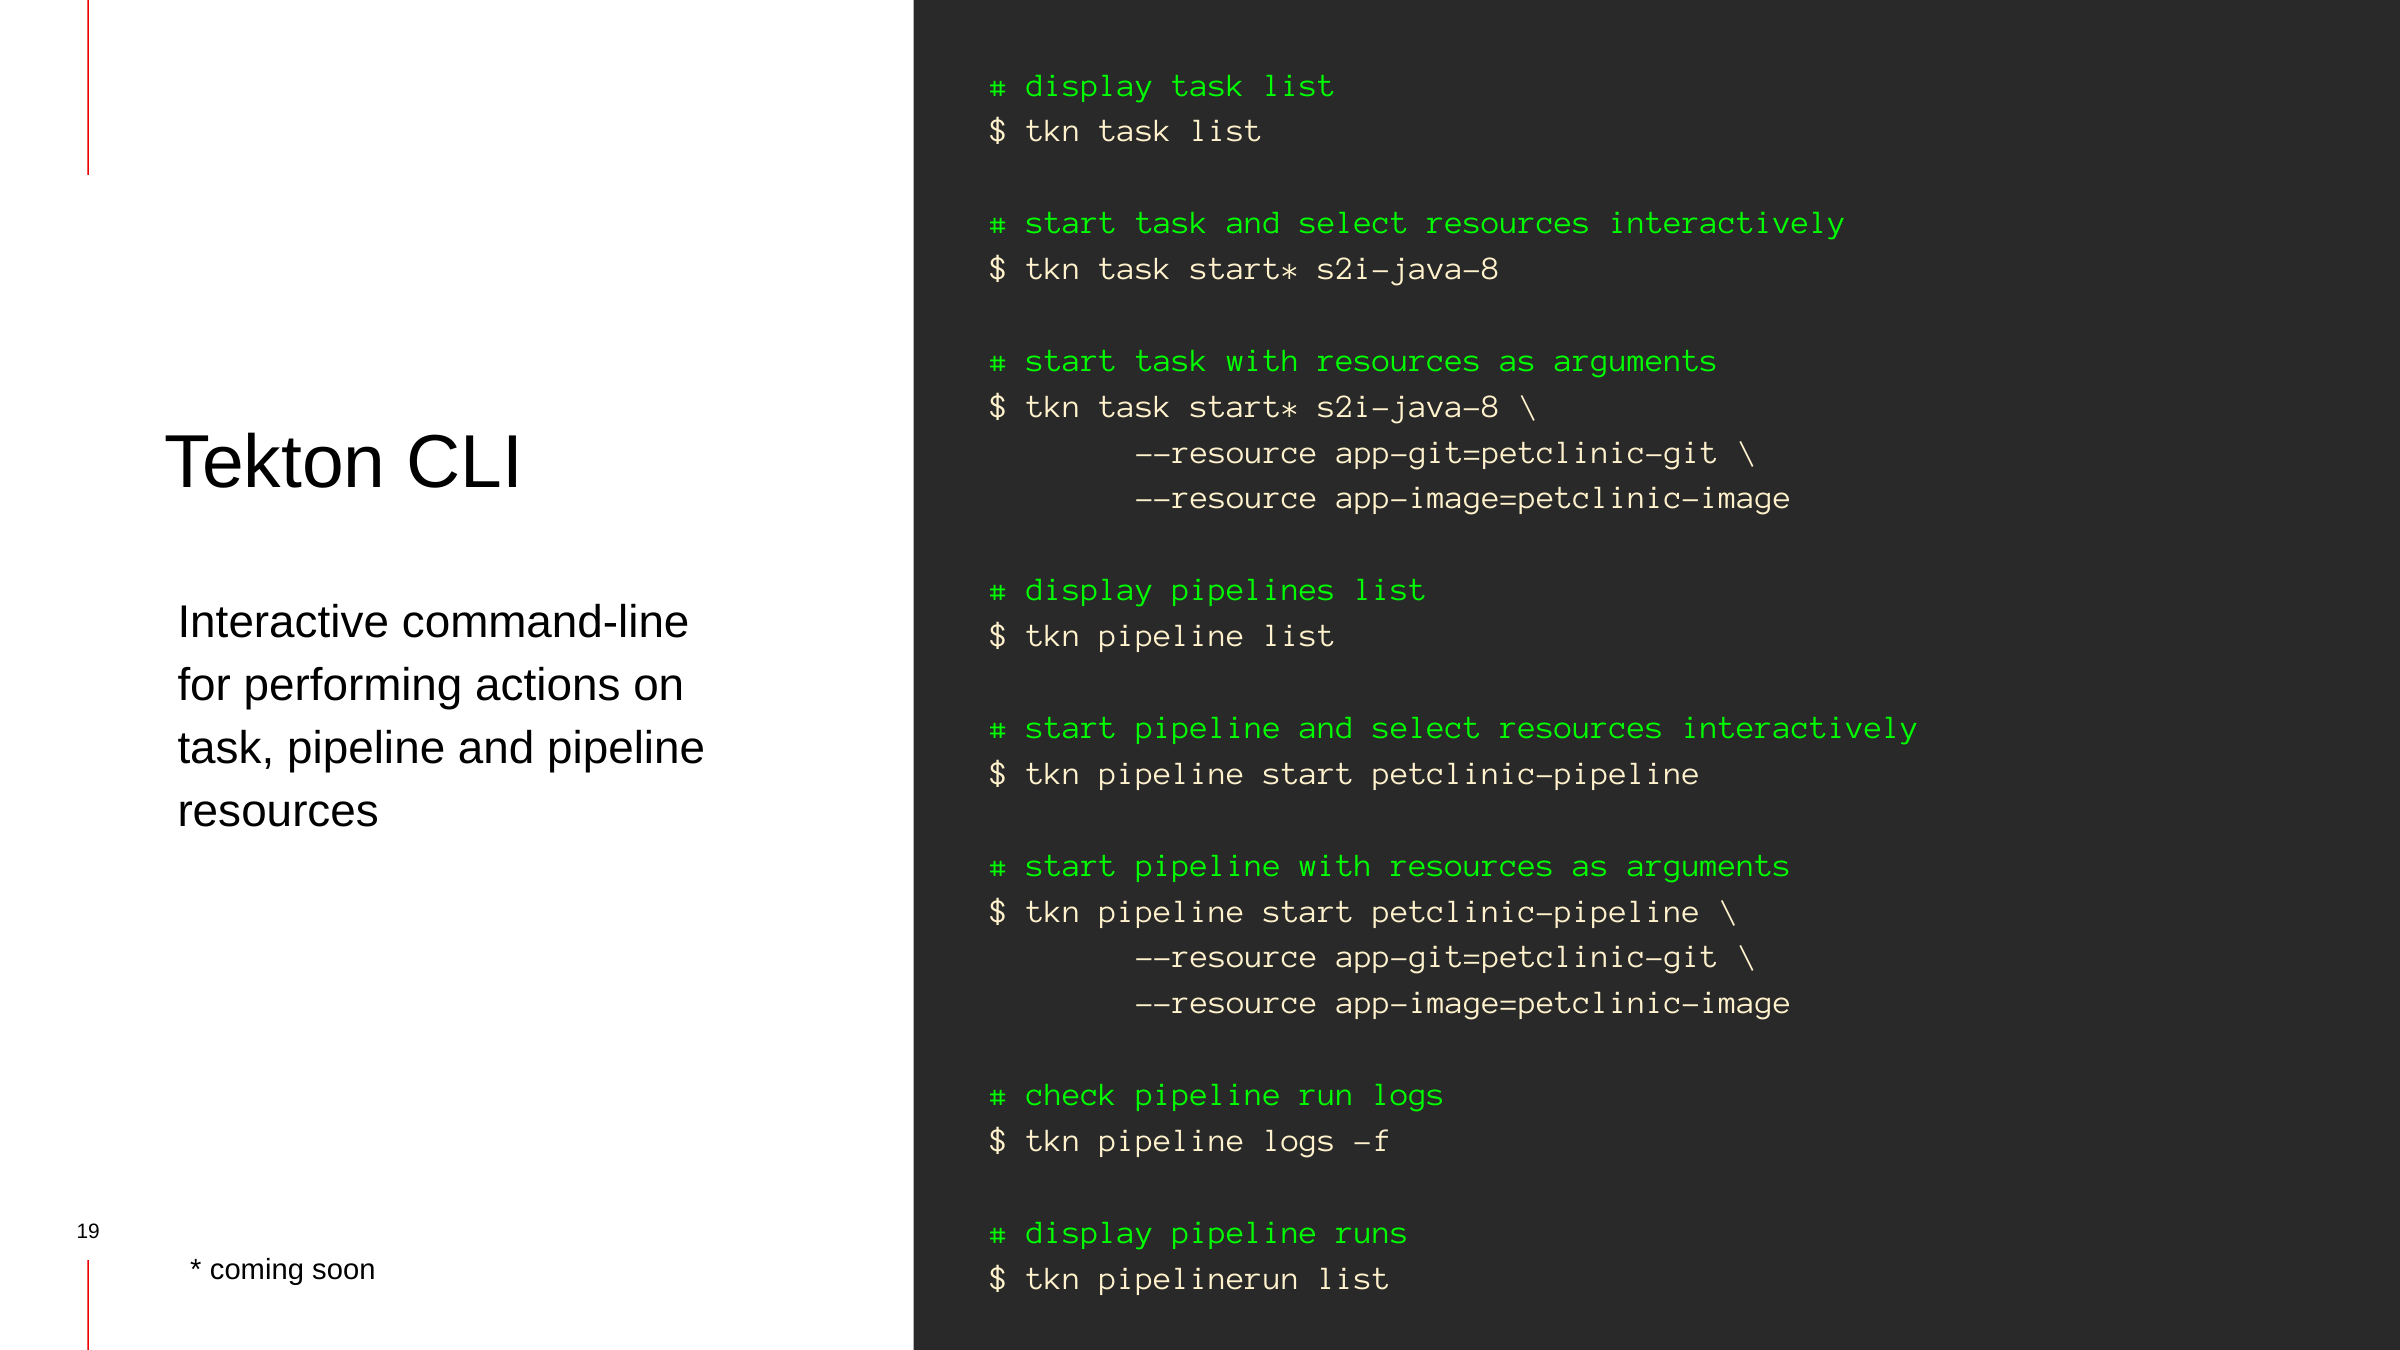

# display task list
$ tkn task list

# start task and select resources interactively
$ tkn task start* s2i-java-8

# start task with resources as arguments
$ tkn task start* s2i-java-8 \
        --resource app-git=petclinic-git \
        --resource app-image=petclinic-image

# display pipelines list
$ tkn pipeline list

# start pipeline and select resources interactively
$ tkn pipeline start petclinic-pipeline

# start pipeline with resources as arguments
$ tkn pipeline start petclinic-pipeline \
        --resource app-git=petclinic-git \
        --resource app-image=petclinic-image

# check pipeline run logs
$ tkn pipeline logs -f

# display pipeline runs
$ tkn pipelinerun list

Tekton CLI
Interactive command-line for performing actions on task, pipeline and pipeline resources
19
* coming soon